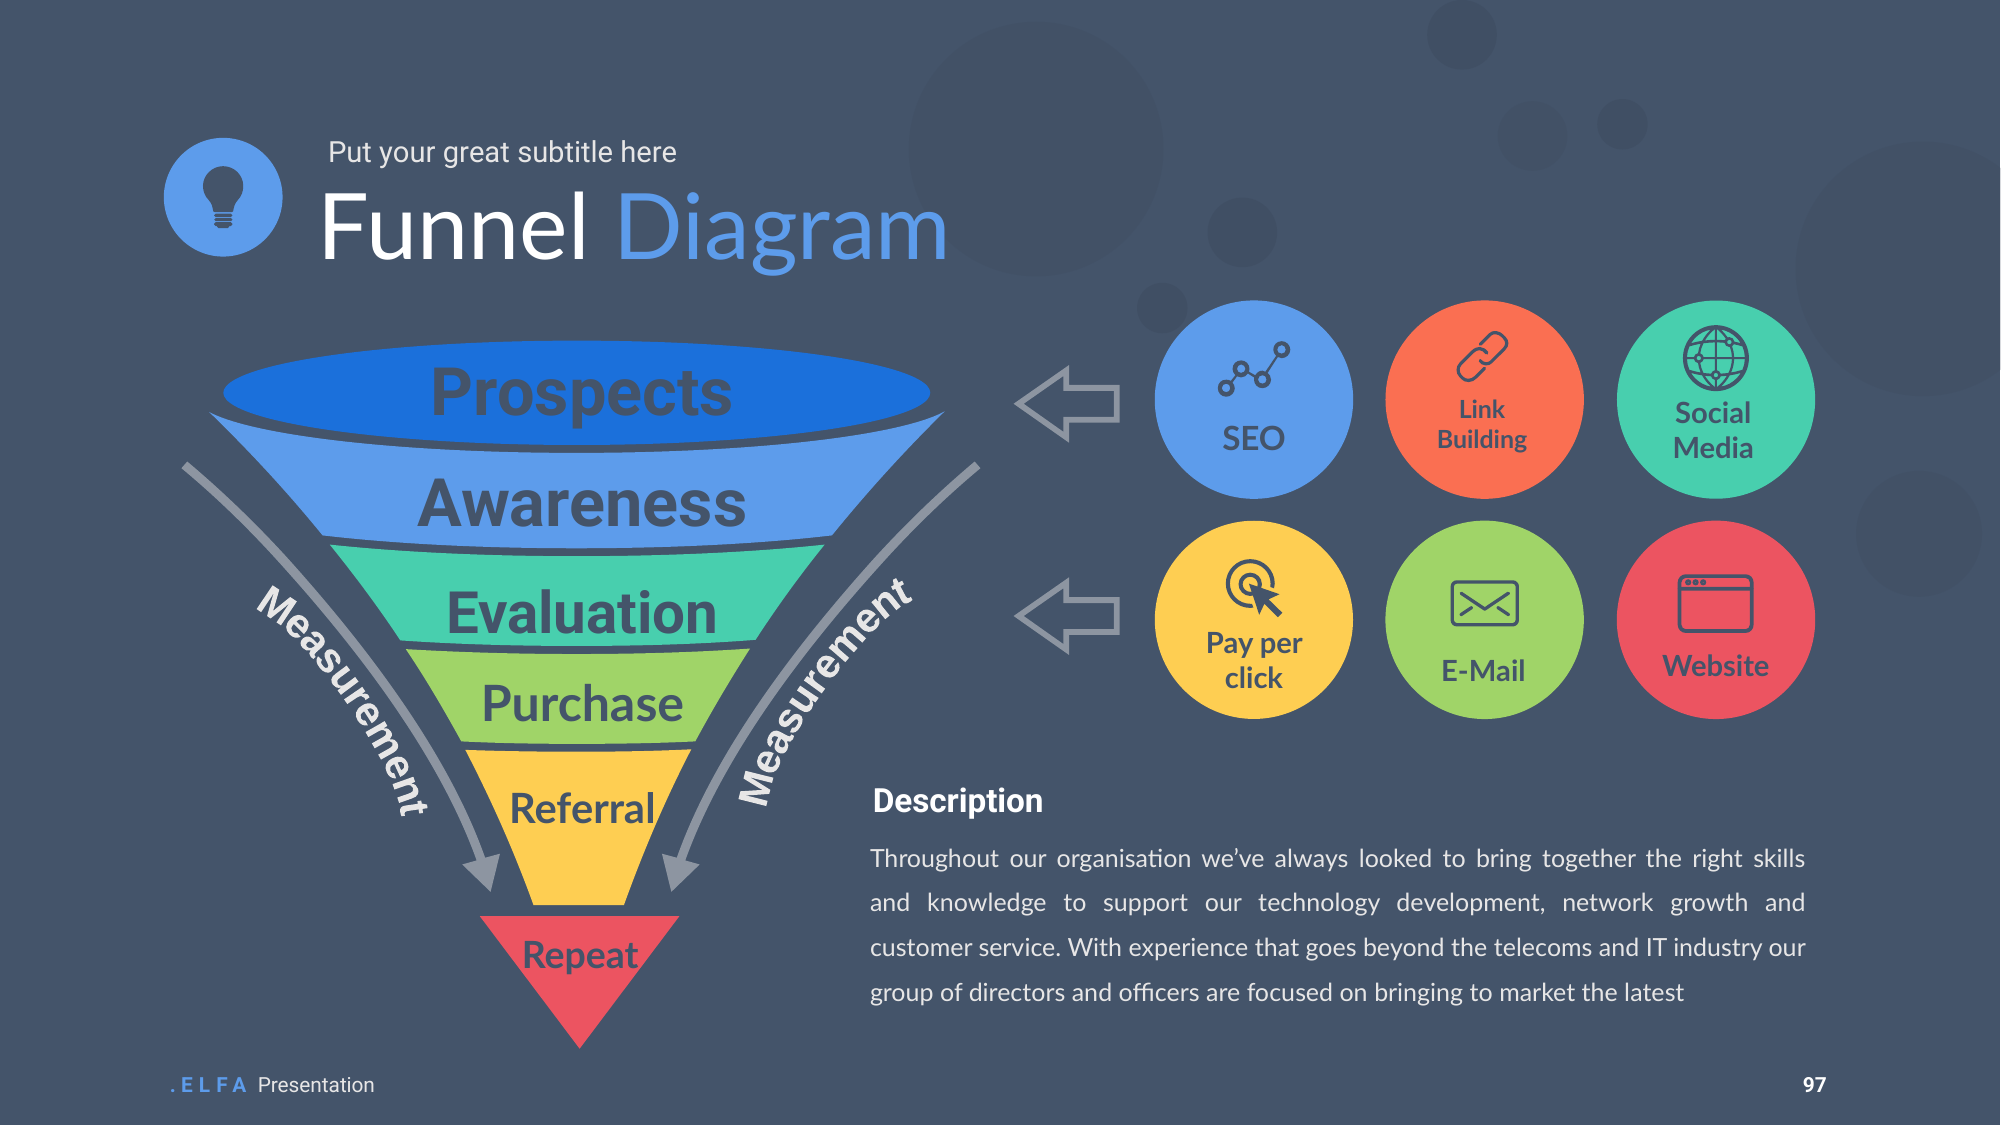

Put your great subtitle here

Funnel Diagram

SEO

Link
Building

Social
Media

Prospects

Awareness

E-Mail

Website

Pay per click

Evaluation

Purchase
Measurement
Measurement

Description
Referral
Throughout our organisation we’ve always looked to bring together the right skills and knowledge to support our technology development, network growth and customer service. With experience that goes beyond the telecoms and IT industry our group of directors and officers are focused on bringing to market the latest

Repeat